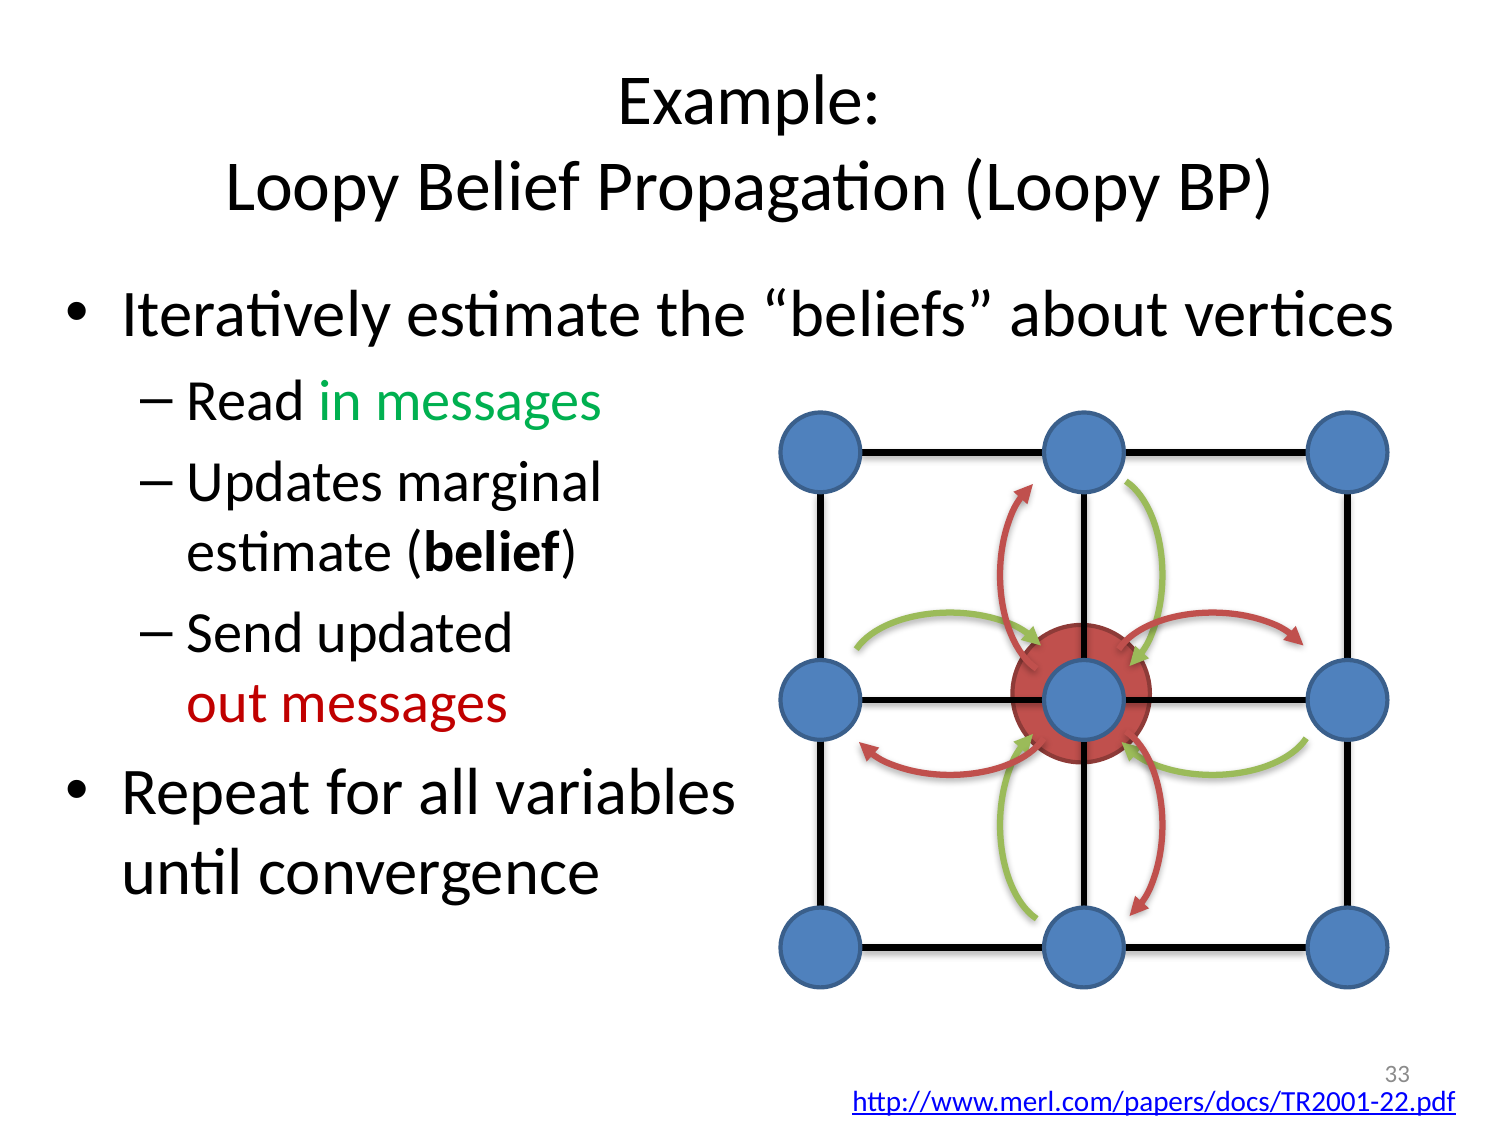

# Example: Loopy Belief Propagation (Loopy BP)
Iteratively estimate the “beliefs” about vertices
Read in messages
Updates marginal
estimate (belief)
Send updated
out messages
Repeat for all variables
until convergence

33
http://www.merl.com/papers/docs/TR2001-22.pdf